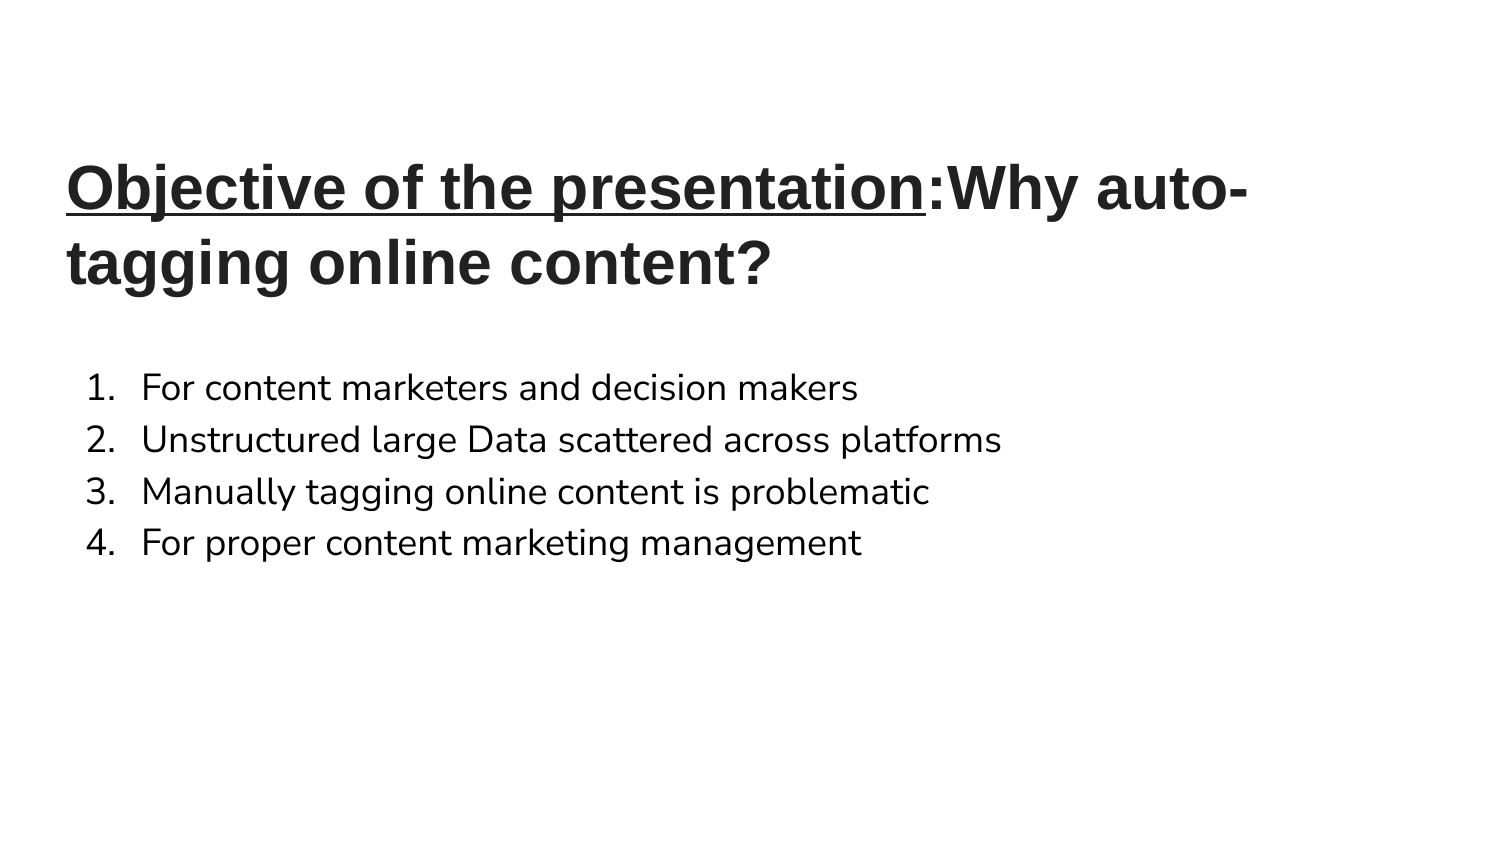

# Objective of the presentation:Why auto-tagging online content?

For content marketers and decision makers
Unstructured large Data scattered across platforms
Manually tagging online content is problematic
For proper content marketing management